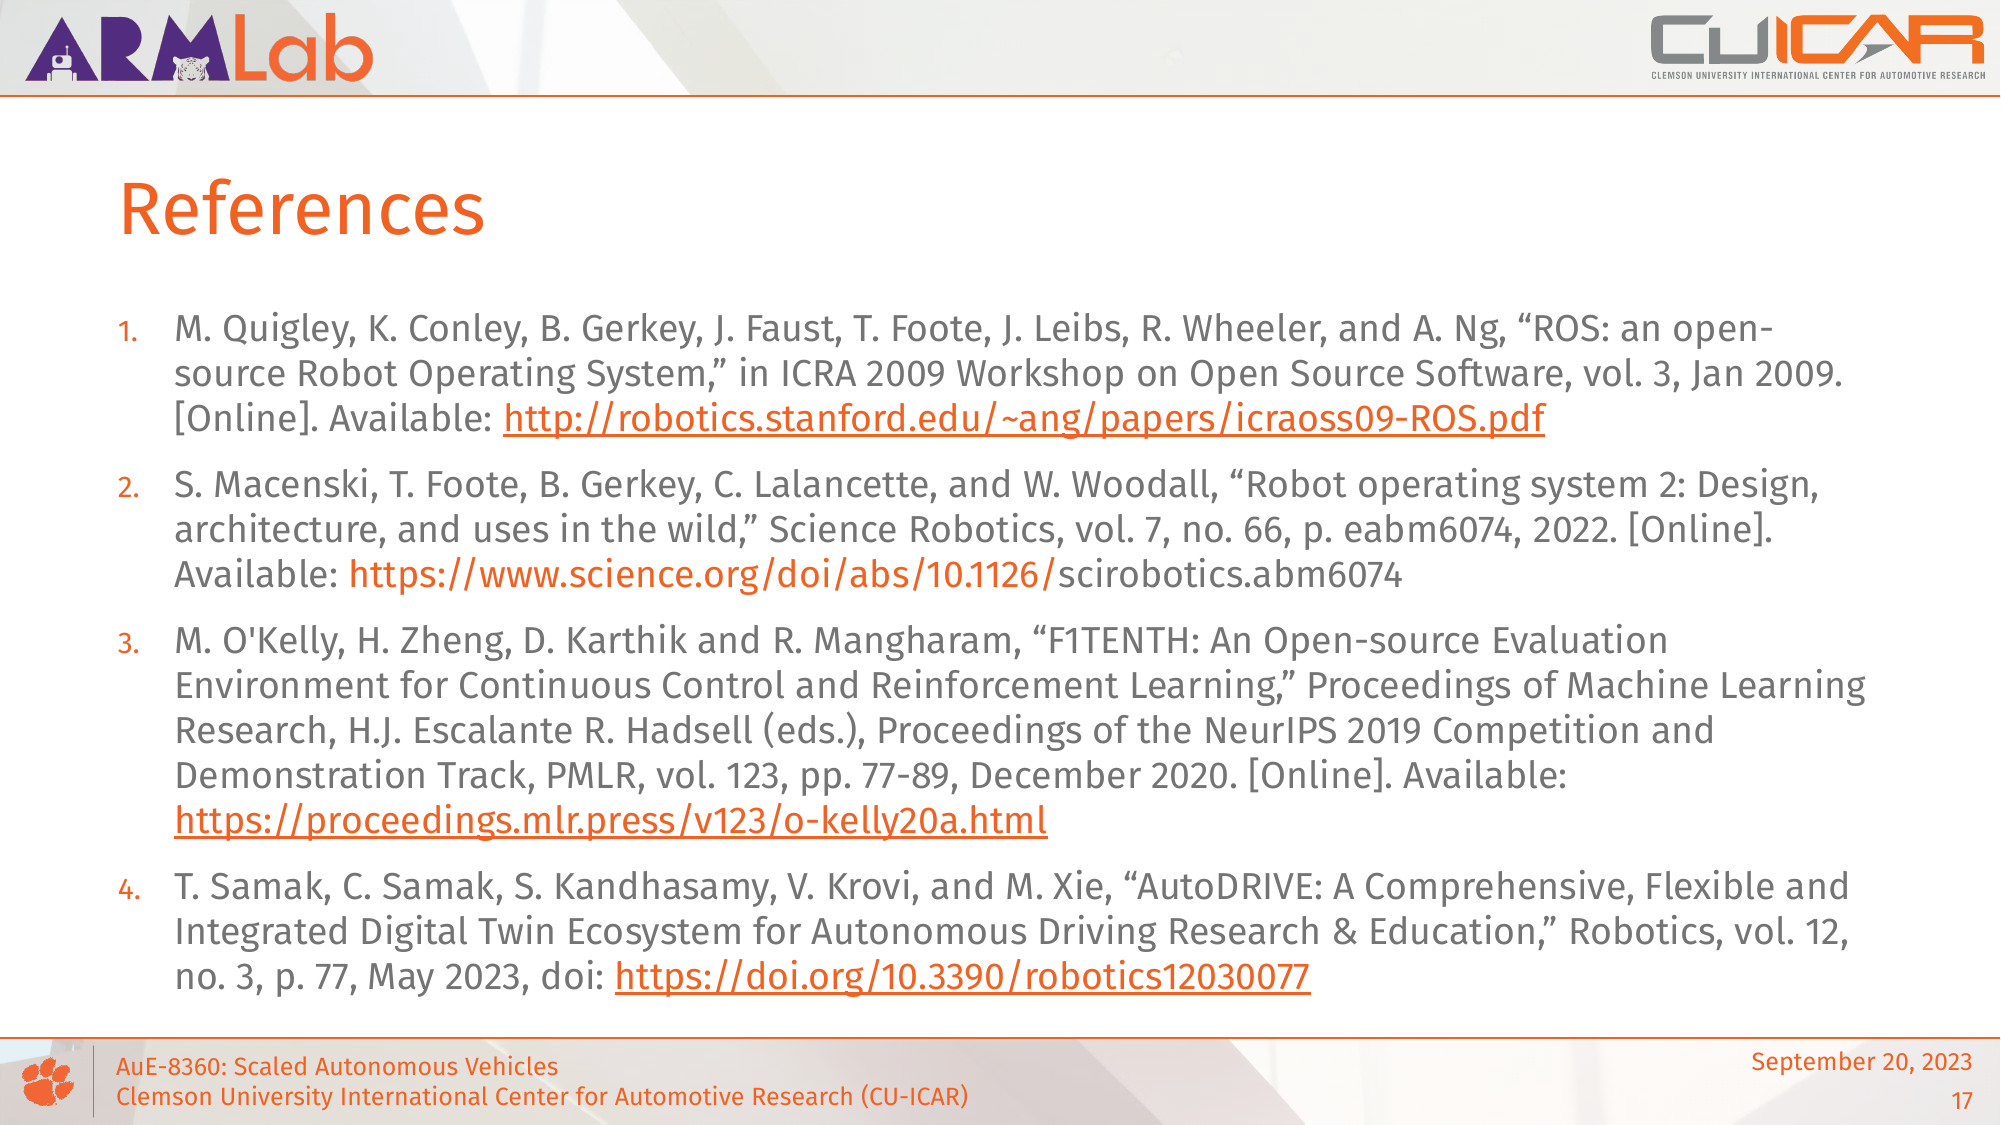

# References
M. Quigley, K. Conley, B. Gerkey, J. Faust, T. Foote, J. Leibs, R. Wheeler, and A. Ng, “ROS: an open-source Robot Operating System,” in ICRA 2009 Workshop on Open Source Software, vol. 3, Jan 2009. [Online]. Available: http://robotics.stanford.edu/~ang/papers/icraoss09-ROS.pdf
S. Macenski, T. Foote, B. Gerkey, C. Lalancette, and W. Woodall, “Robot operating system 2: Design, architecture, and uses in the wild,” Science Robotics, vol. 7, no. 66, p. eabm6074, 2022. [Online]. Available: https://www.science.org/doi/abs/10.1126/scirobotics.abm6074
M. O'Kelly, H. Zheng, D. Karthik and R. Mangharam, “F1TENTH: An Open-source Evaluation Environment for Continuous Control and Reinforcement Learning,” Proceedings of Machine Learning Research, H.J. Escalante R. Hadsell (eds.), Proceedings of the NeurIPS 2019 Competition and Demonstration Track, PMLR, vol. 123, pp. 77-89, December 2020. [Online]. Available: https://proceedings.mlr.press/v123/o-kelly20a.html
T. Samak, C. Samak, S. Kandhasamy, V. Krovi, and M. Xie, “AutoDRIVE: A Comprehensive, Flexible and Integrated Digital Twin Ecosystem for Autonomous Driving Research & Education,” Robotics, vol. 12, no. 3, p. 77, May 2023, doi: https://doi.org/10.3390/robotics12030077

September 20, 2023
17